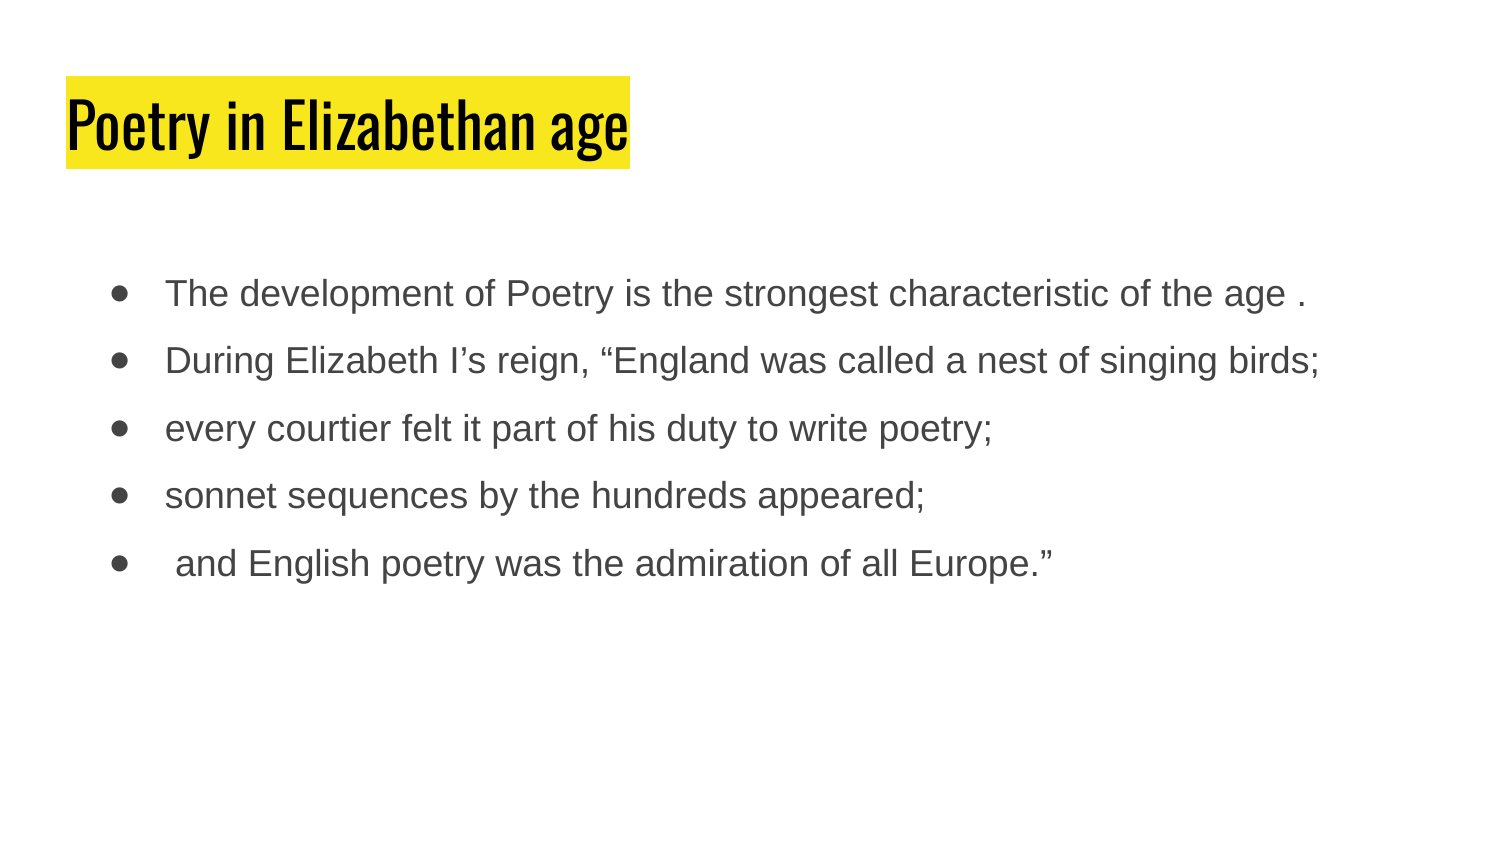

# Poetry in Elizabethan age
The development of Poetry is the strongest characteristic of the age .
During Elizabeth I’s reign, “England was called a nest of singing birds;
every courtier felt it part of his duty to write poetry;
sonnet sequences by the hundreds appeared;
 and English poetry was the admiration of all Europe.”